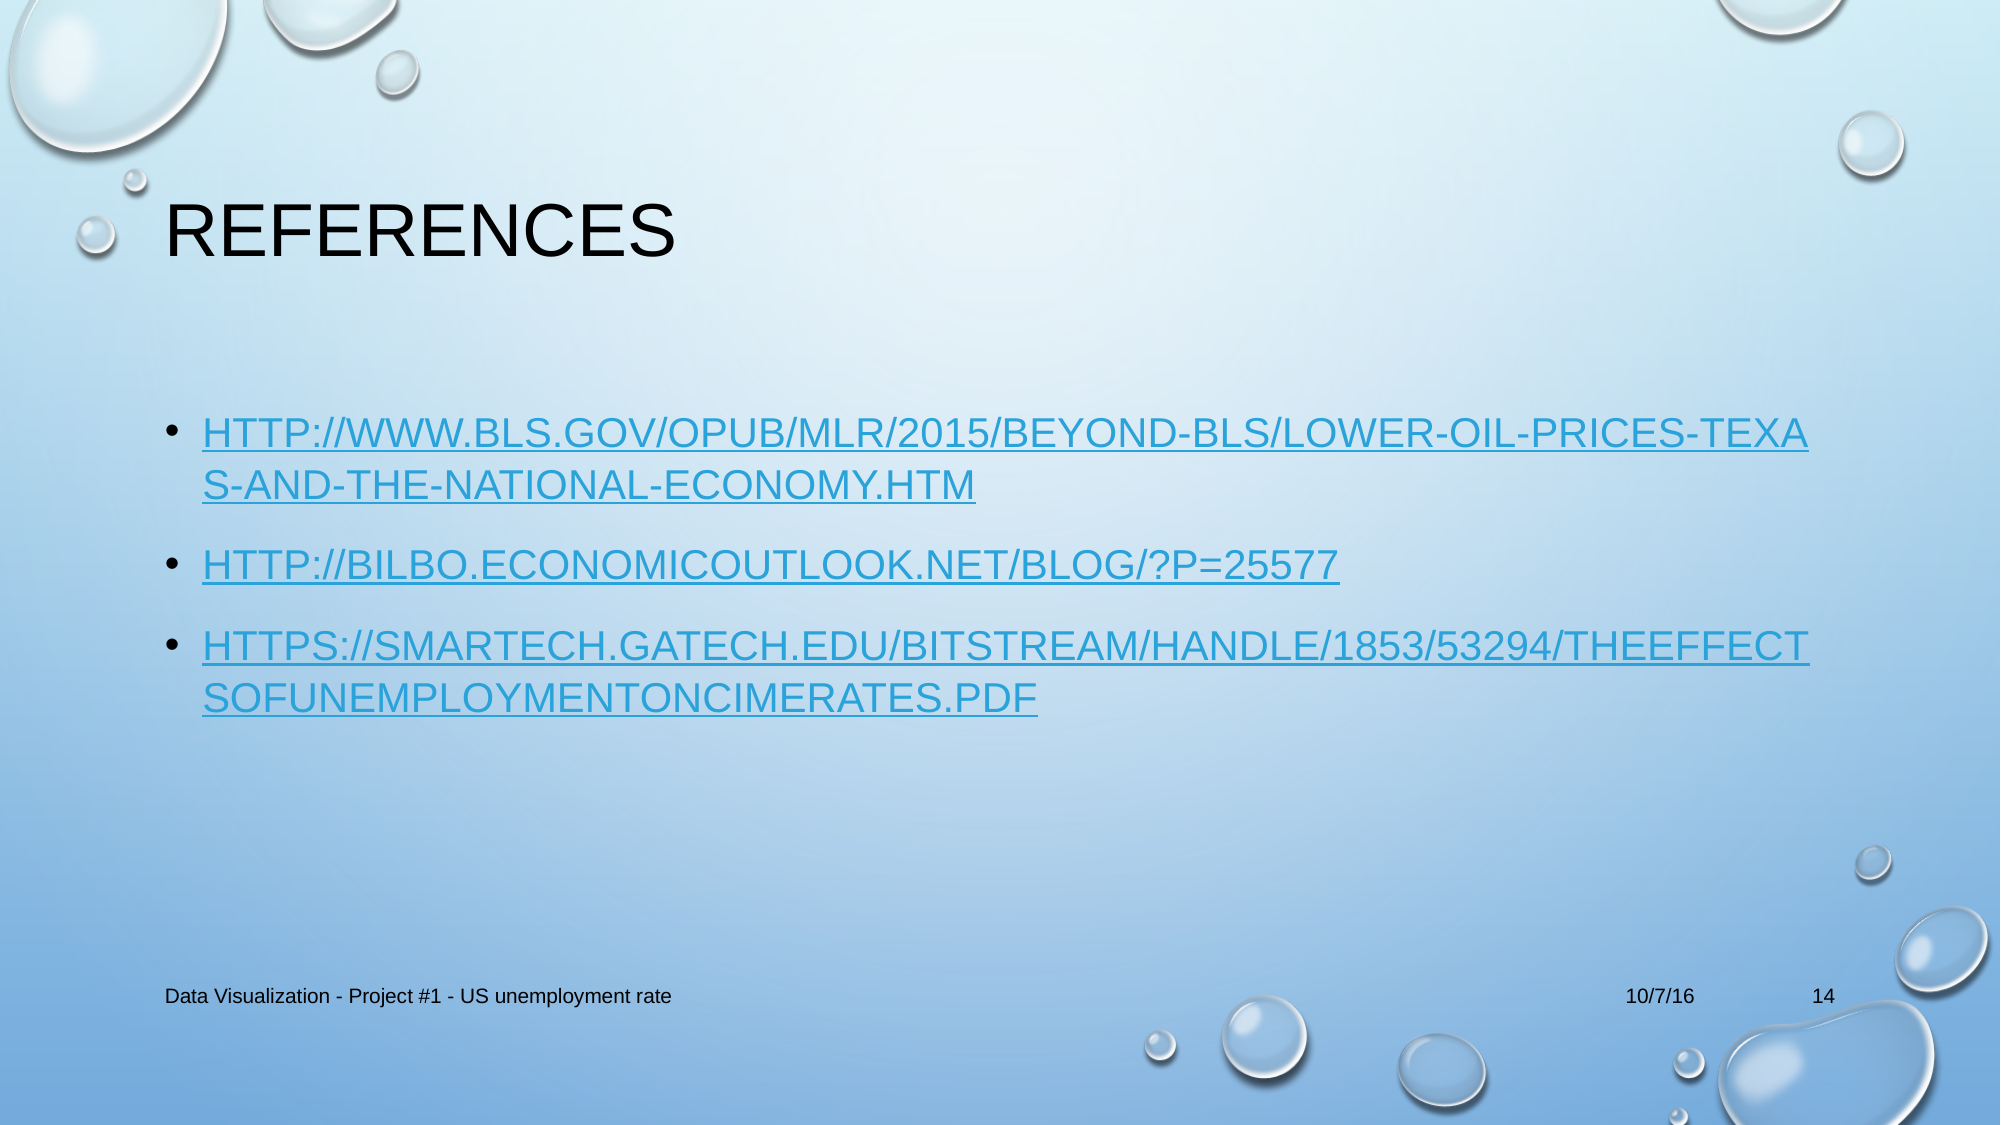

# References
http://www.bls.gov/opub/mlr/2015/beyond-bls/lower-oil-prices-texas-and-the-national-economy.htm
http://bilbo.economicoutlook.net/blog/?p=25577
https://smartech.gatech.edu/bitstream/handle/1853/53294/theeffectsofunemploymentoncimerates.pdf

Data Visualization - Project #1 - US unemployment rate
10/7/16
14